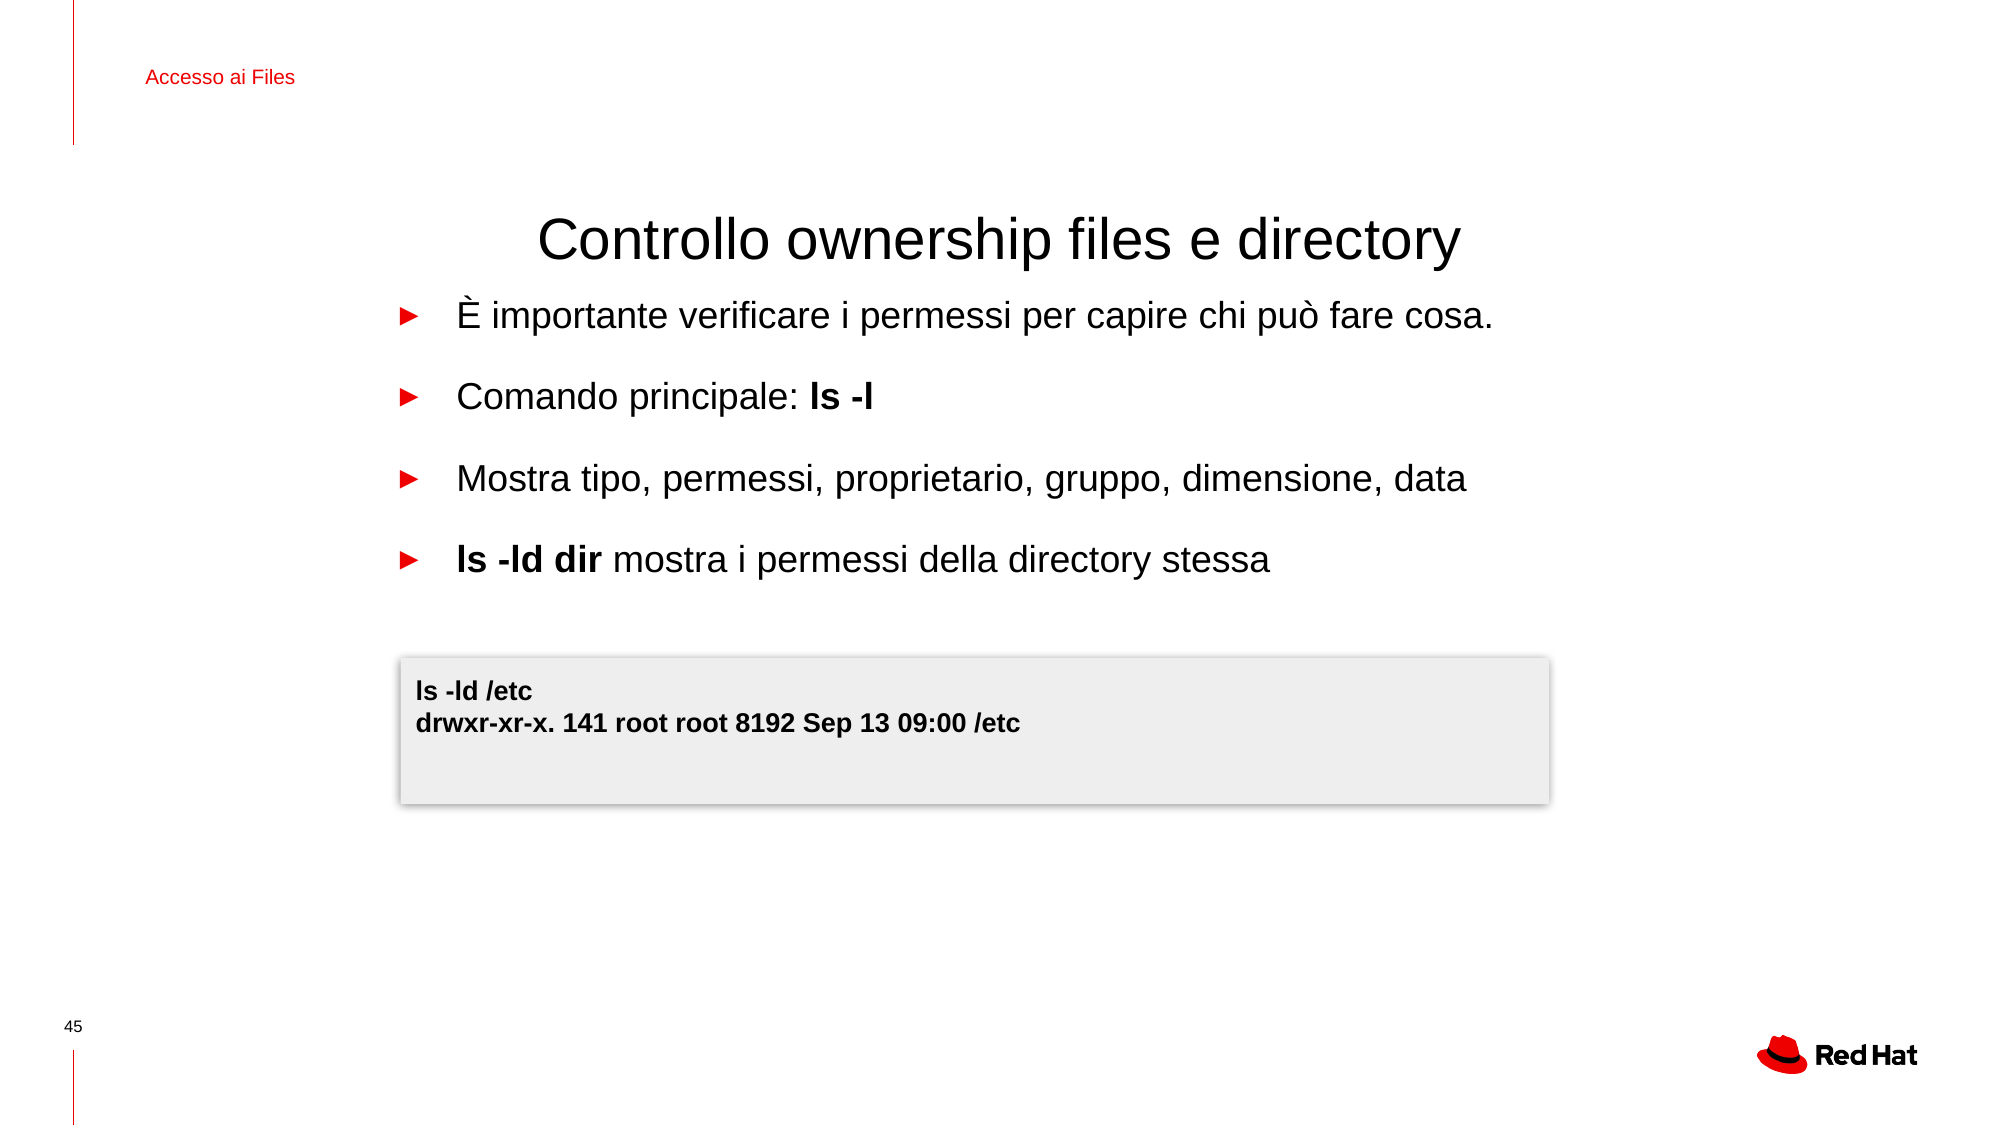

Accesso ai Files
# Controllo ownership files e directory
È importante verificare i permessi per capire chi può fare cosa.
Comando principale: ls -l
Mostra tipo, permessi, proprietario, gruppo, dimensione, data
ls -ld dir mostra i permessi della directory stessa

ls -ld /etc
drwxr-xr-x. 141 root root 8192 Sep 13 09:00 /etc

45